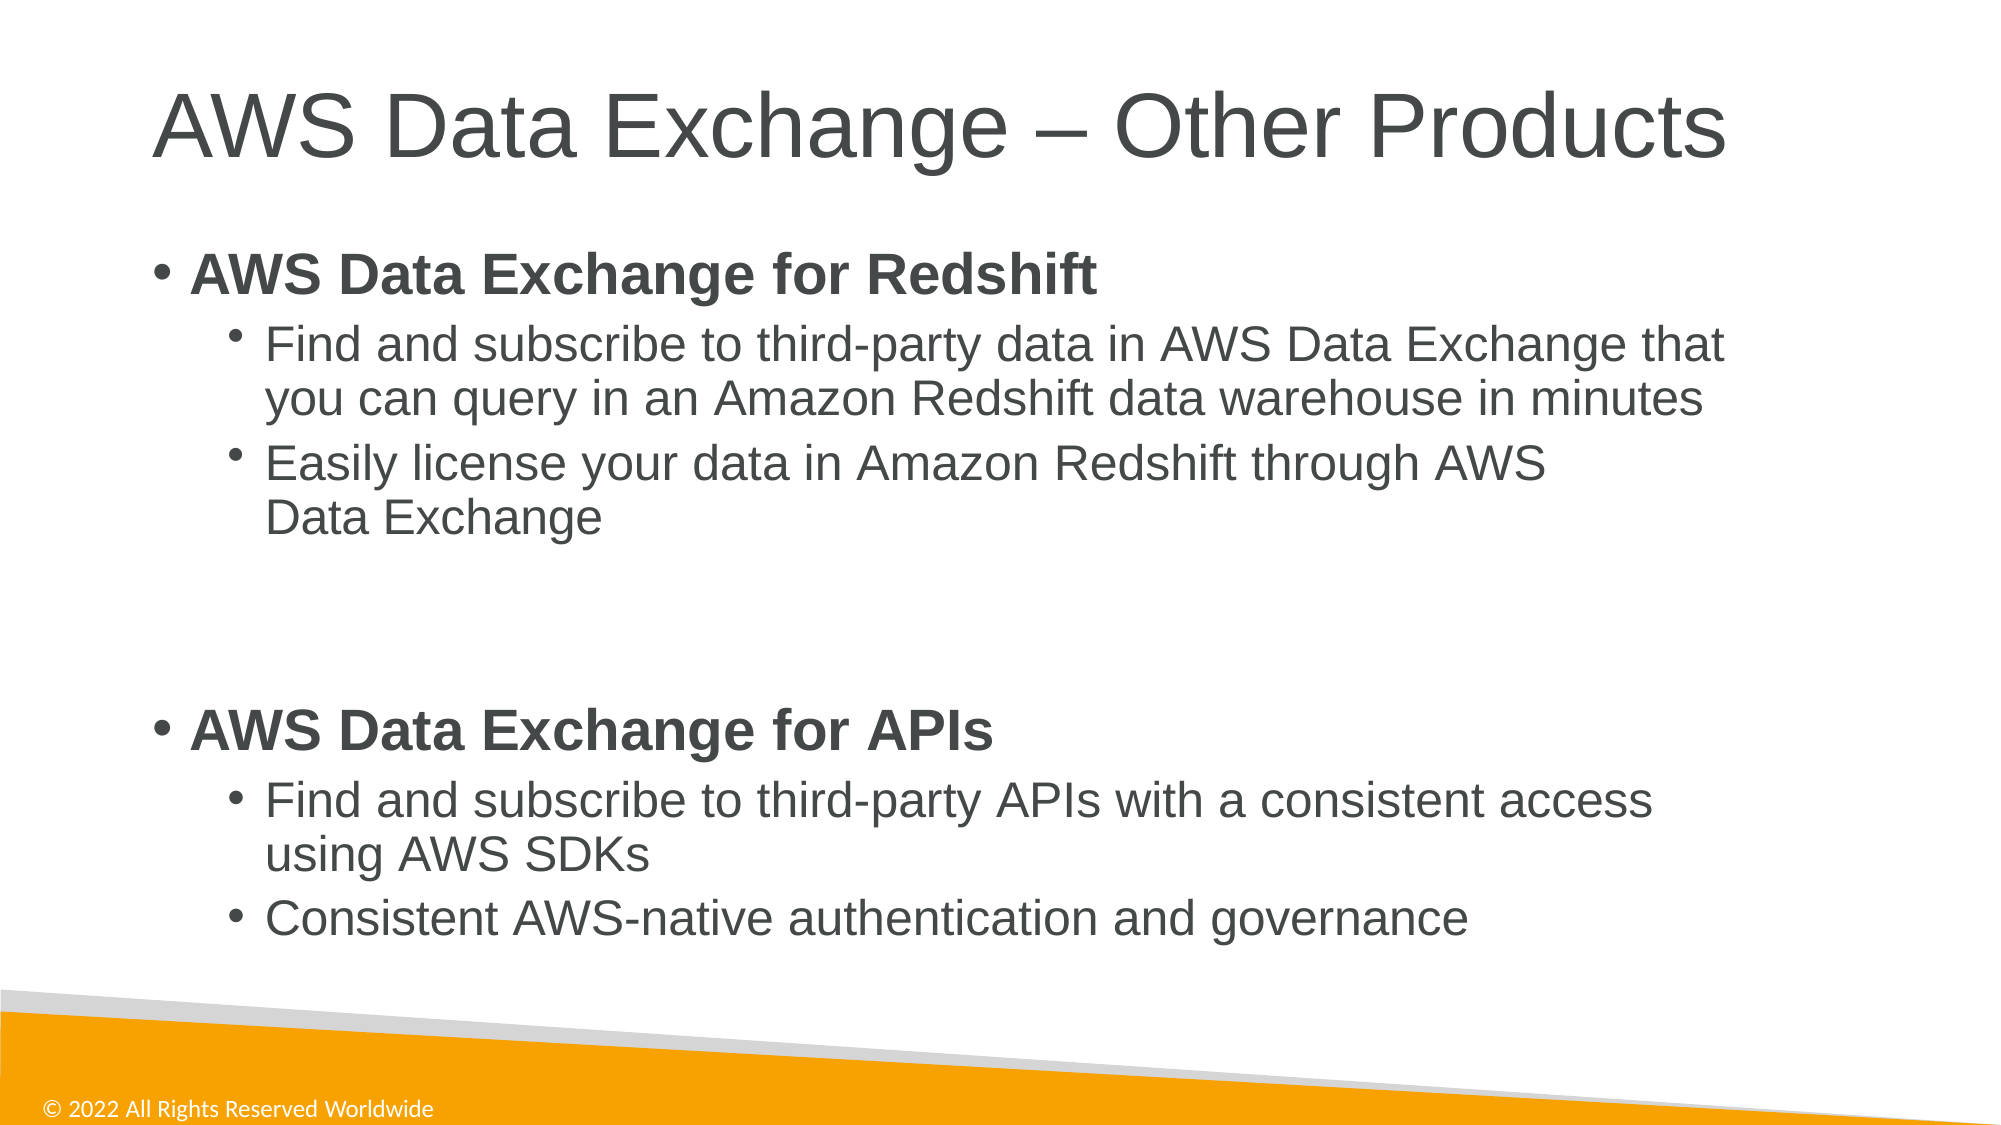

# AWS Data Exchange – Other Products
AWS Data Exchange for Redshift
Find and subscribe to third-party data in AWS Data Exchange that you can query in an Amazon Redshift data warehouse in minutes
Easily license your data in Amazon Redshift through AWS Data Exchange

AWS Data Exchange for APIs
Find and subscribe to third-party APIs with a consistent access using AWS SDKs
Consistent AWS-native authentication and governance
© 2022 All Rights Reserved Worldwide